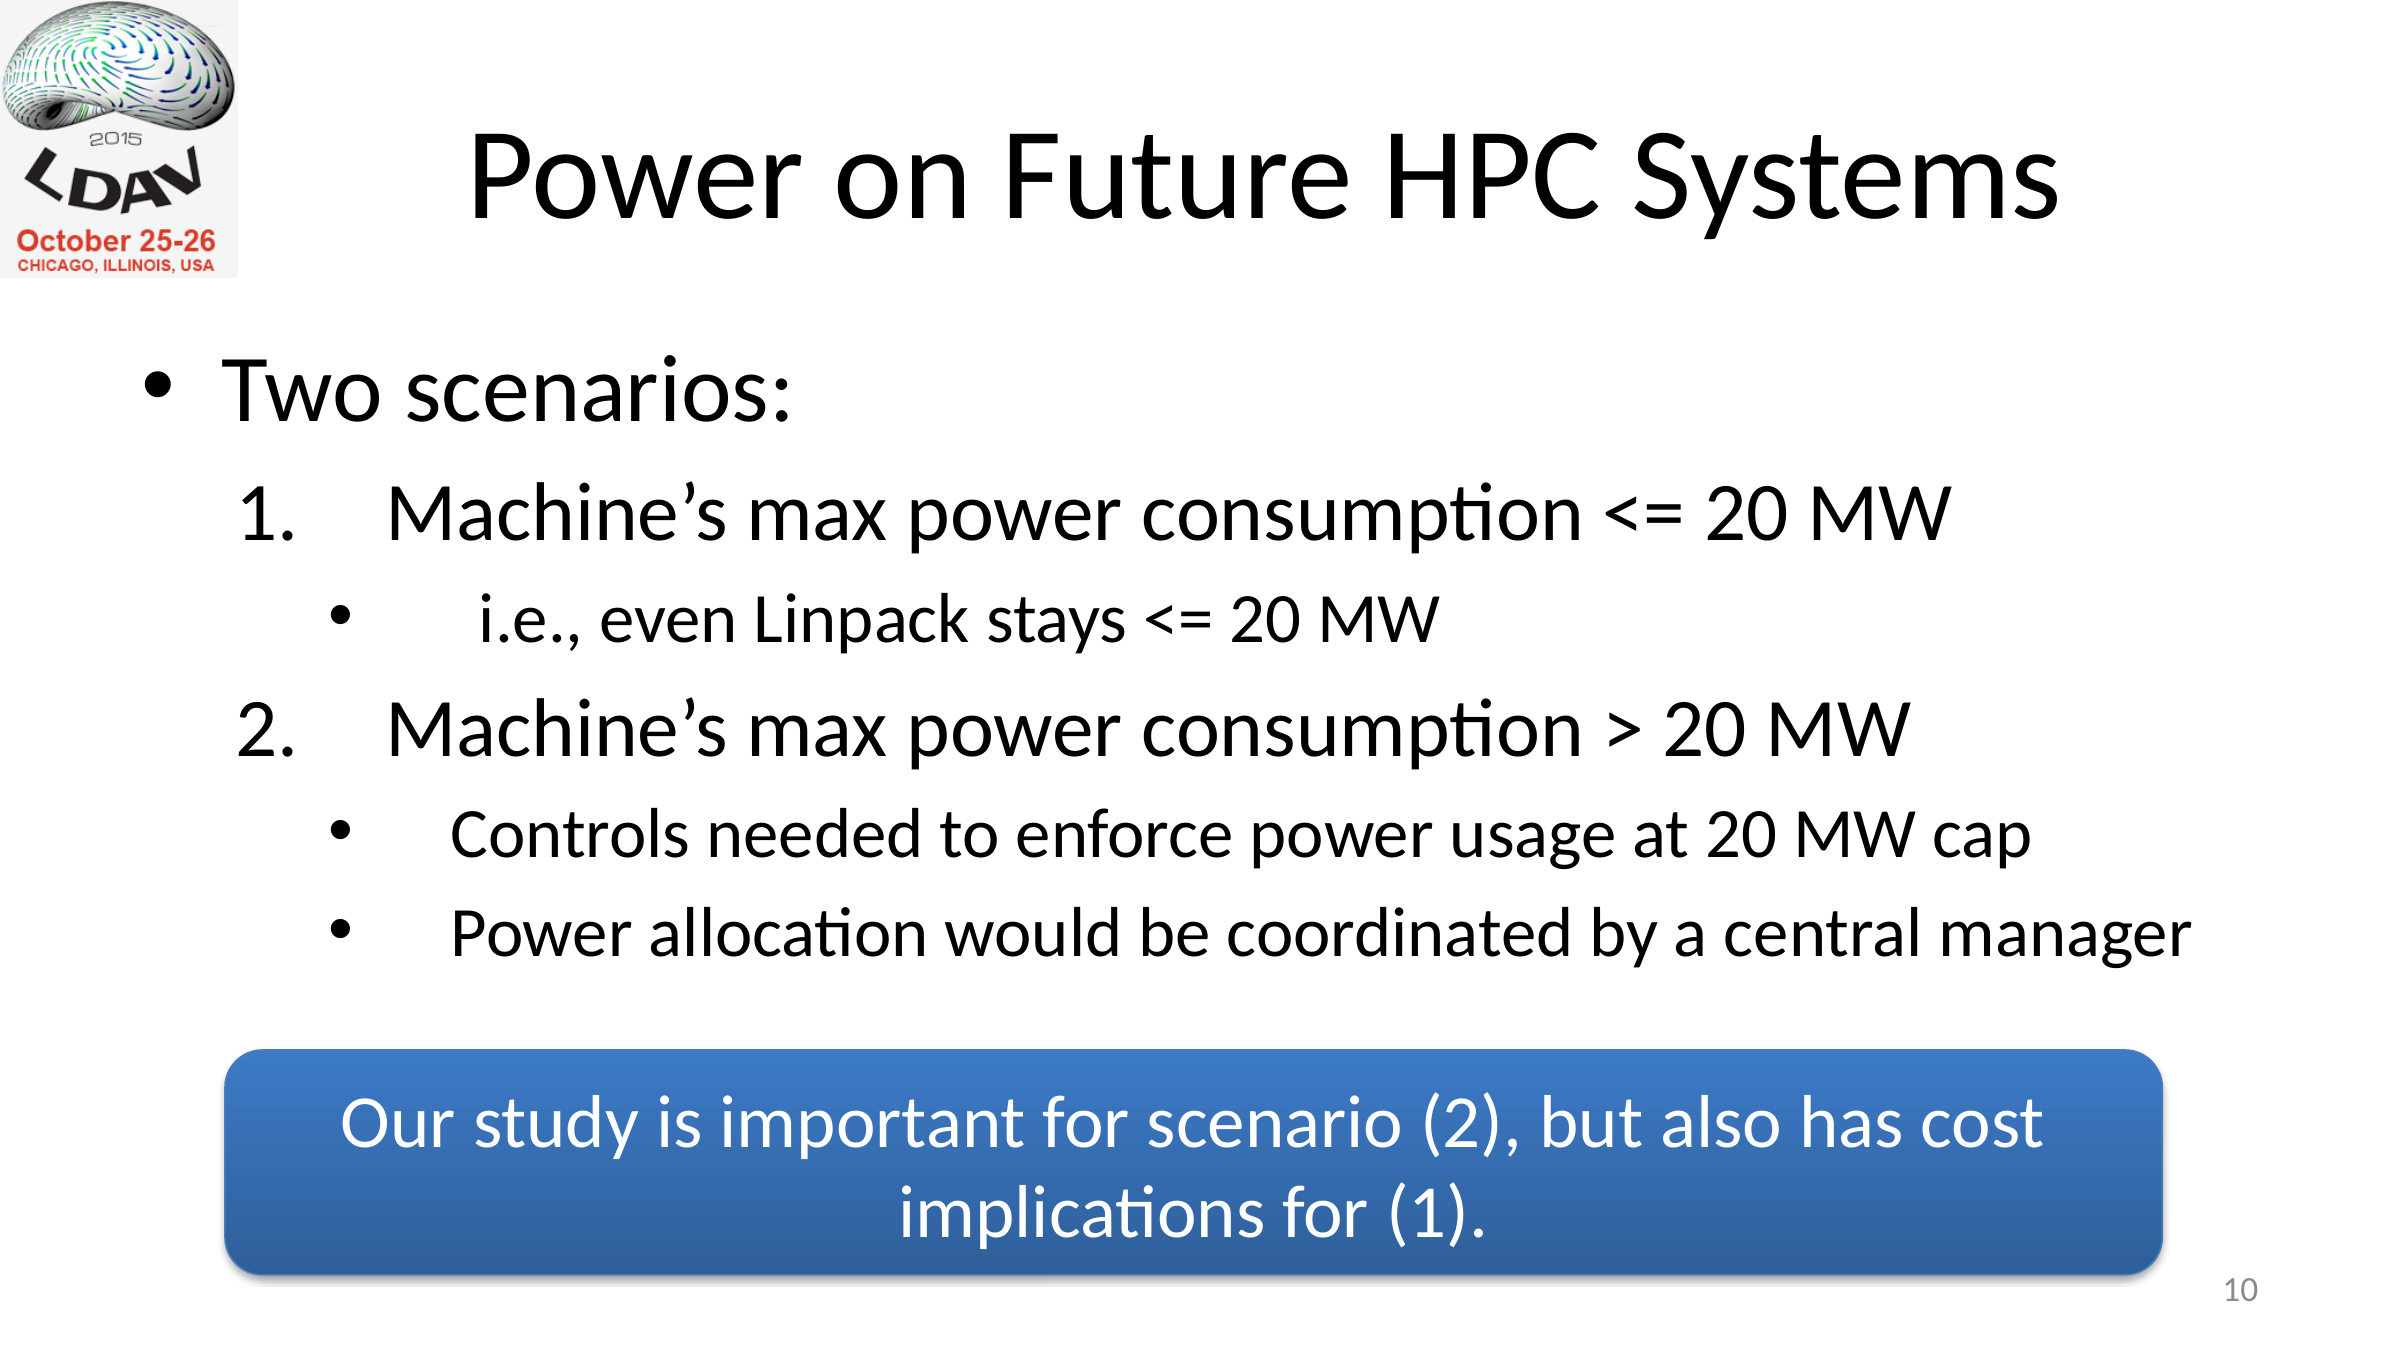

# Power on Future HPC Systems
Two scenarios:
Machine’s max power consumption <= 20 MW
i.e., even Linpack stays <= 20 MW
Machine’s max power consumption > 20 MW
Controls needed to enforce power usage at 20 MW cap
Power allocation would be coordinated by a central manager
Our study is important for scenario (2), but also has cost implications for (1).
10